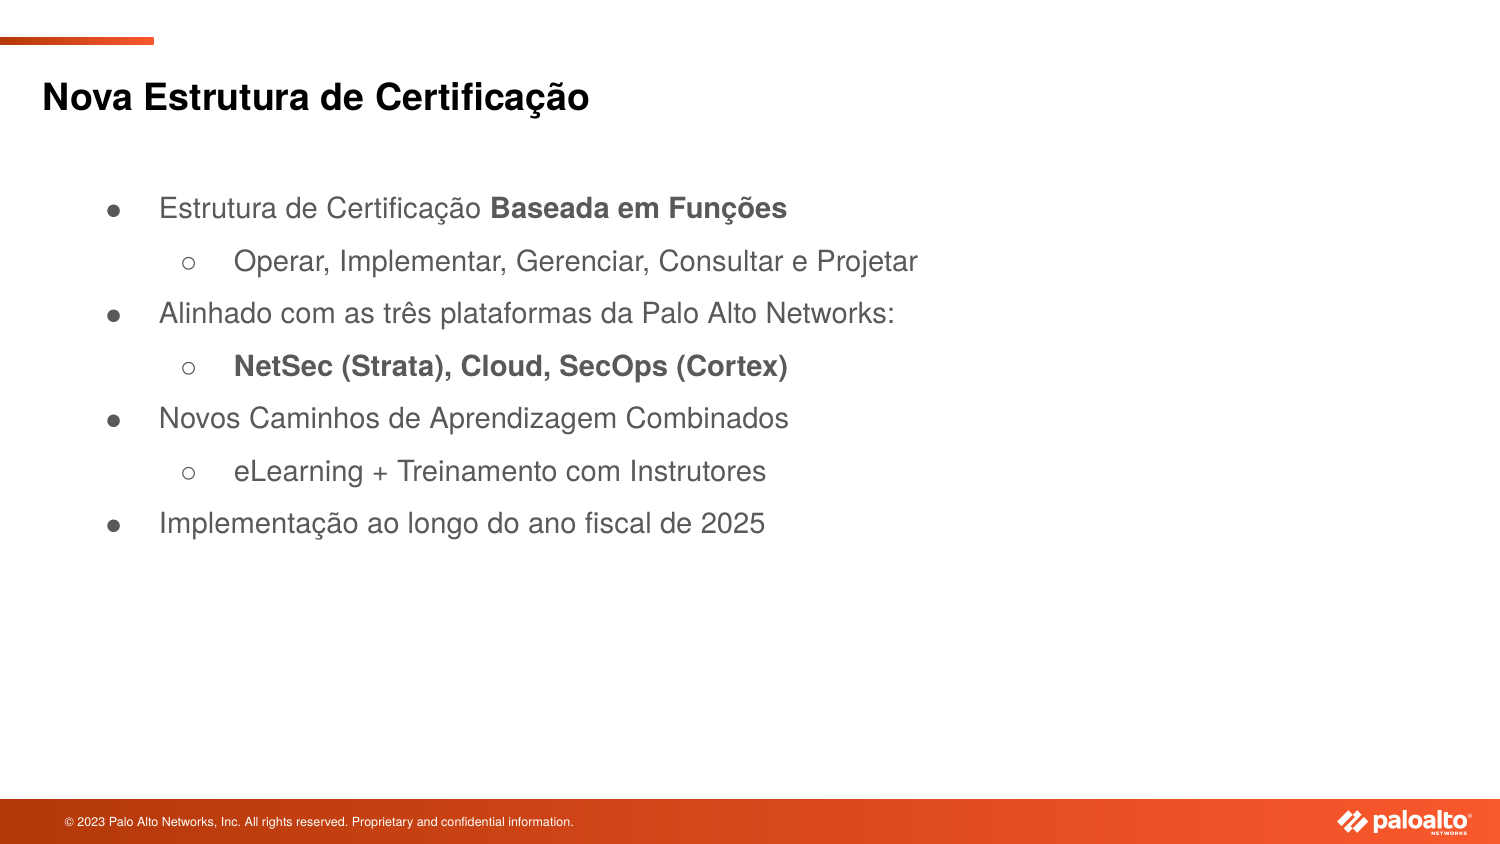

# Nova Estrutura de Certificação
Estrutura de Certificação Baseada em Funções
Operar, Implementar, Gerenciar, Consultar e Projetar
Alinhado com as três plataformas da Palo Alto Networks:
NetSec (Strata), Cloud, SecOps (Cortex)
Novos Caminhos de Aprendizagem Combinados
eLearning + Treinamento com Instrutores
Implementação ao longo do ano fiscal de 2025